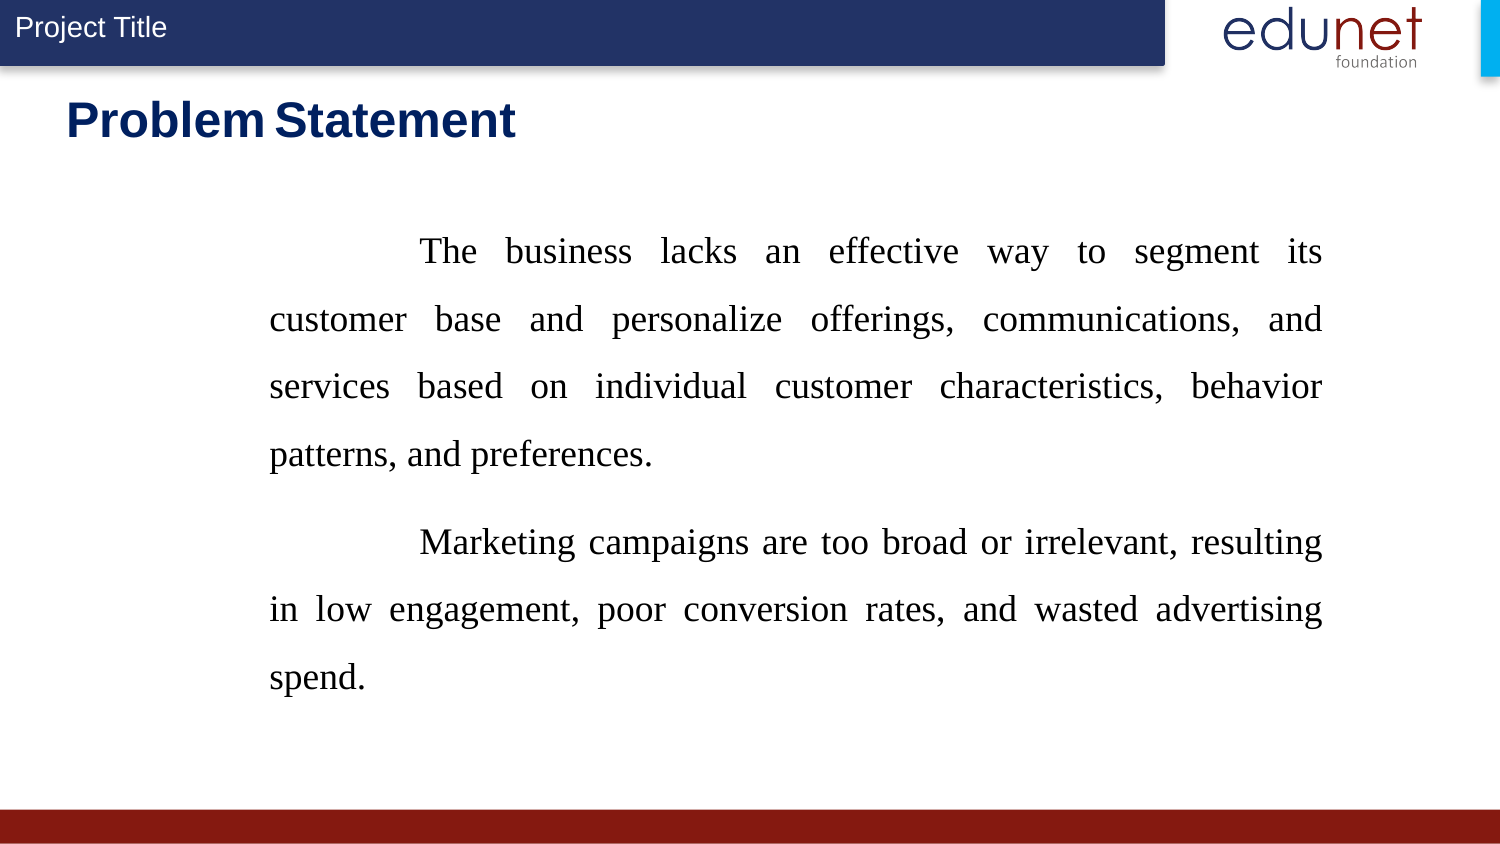

# Problem Statement
	The business lacks an effective way to segment its customer base and personalize offerings, communications, and services based on individual customer characteristics, behavior patterns, and preferences.
	Marketing campaigns are too broad or irrelevant, resulting in low engagement, poor conversion rates, and wasted advertising spend.